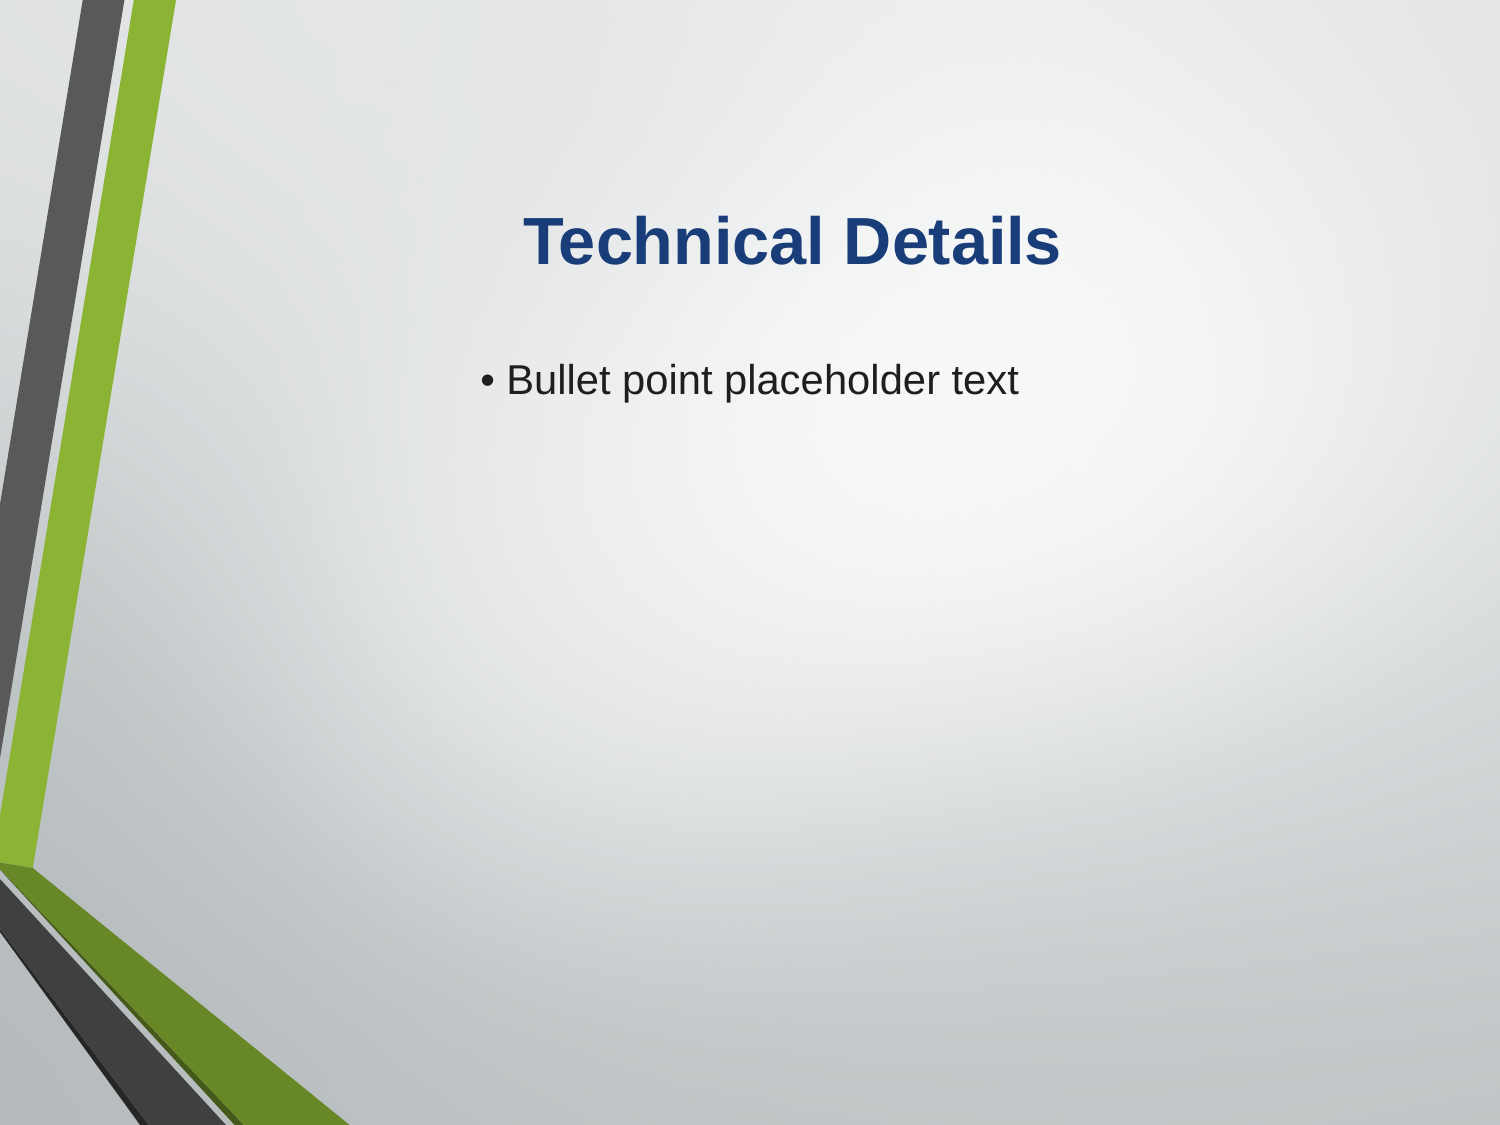

# Technical Details

• Bullet point placeholder text